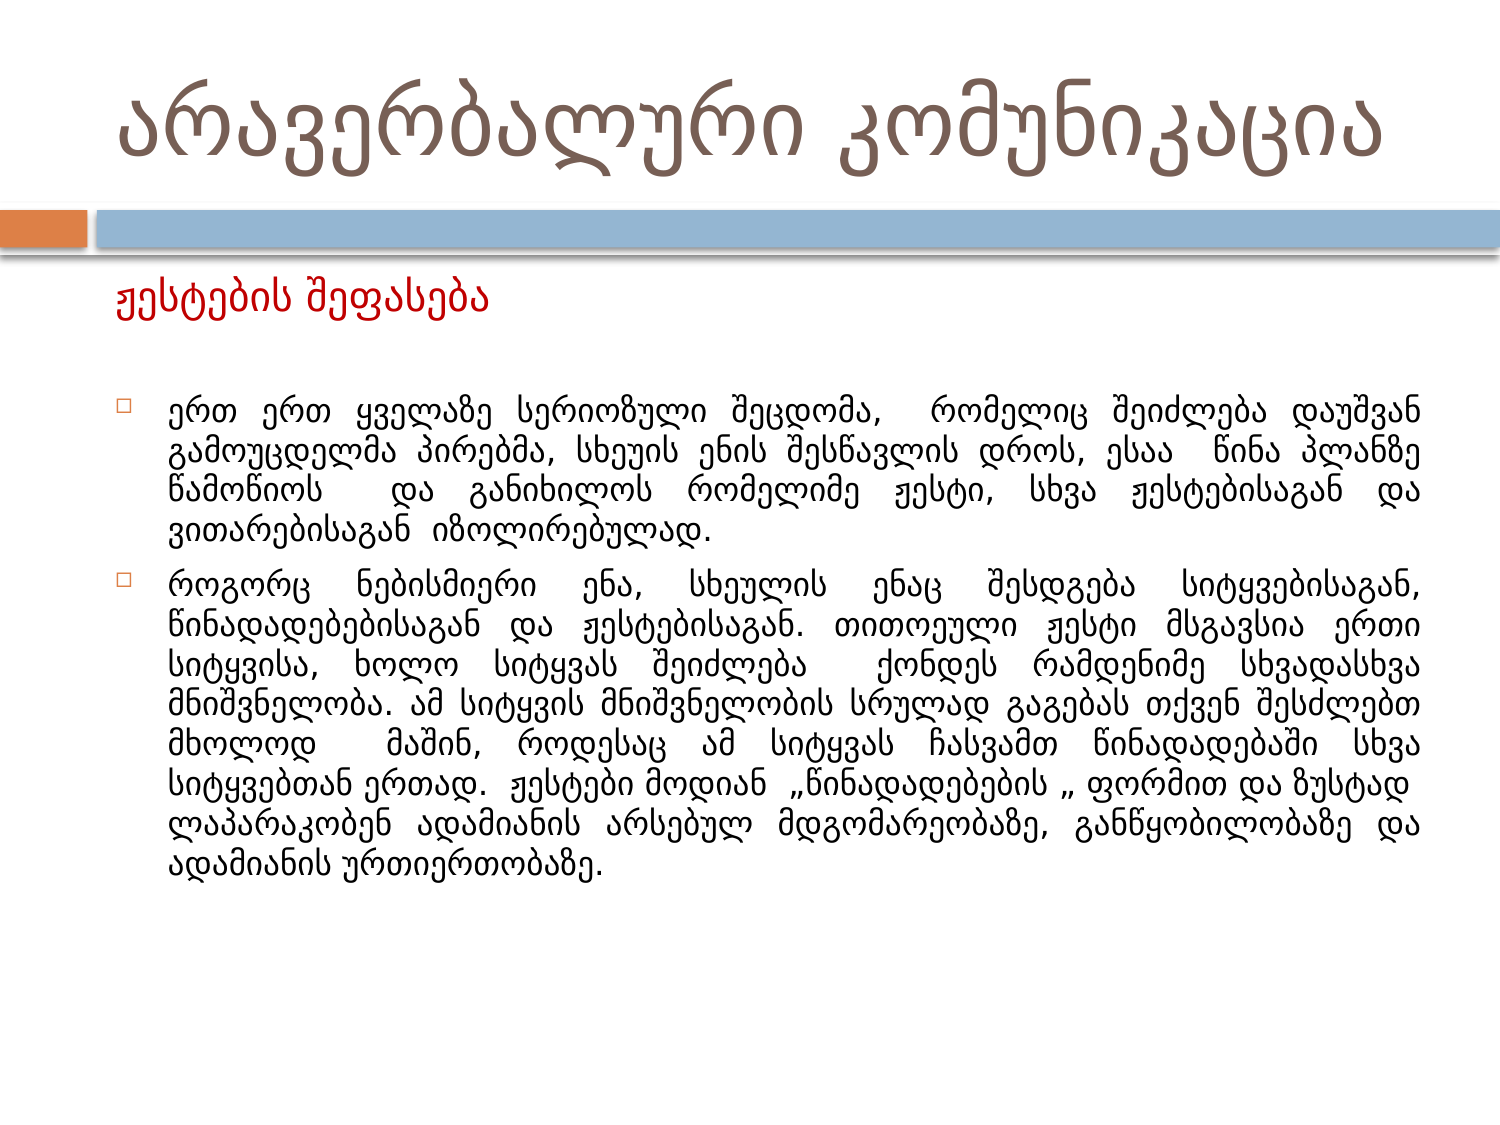

# არავერბალური კომუნიკაცია
ჟესტების შეფასება

ერთ ერთ ყველაზე სერიოზული შეცდომა,  რომელიც შეიძლება დაუშვან გამოუცდელმა პირებმა, სხეუის ენის შესწავლის დროს, ესაა  წინა პლანზე წამოწიოს  და განიხილოს რომელიმე ჟესტი, სხვა ჟესტებისაგან და ვითარებისაგან  იზოლირებულად.
როგორც ნებისმიერი ენა, სხეულის ენაც შესდგება სიტყვებისაგან, წინადადებებისაგან და ჟესტებისაგან. თითოეული ჟესტი მსგავსია ერთი სიტყვისა, ხოლო სიტყვას შეიძლება  ქონდეს რამდენიმე სხვადასხვა მნიშვნელობა. ამ სიტყვის მნიშვნელობის სრულად გაგებას თქვენ შესძლებთ მხოლოდ  მაშინ, როდესაც ამ სიტყვას ჩასვამთ წინადადებაში სხვა სიტყვებთან ერთად.  ჟესტები მოდიან  „წინადადებების „ ფორმით და ზუსტად  ლაპარაკობენ ადამიანის არსებულ მდგომარეობაზე, განწყობილობაზე და ადამიანის ურთიერთობაზე.